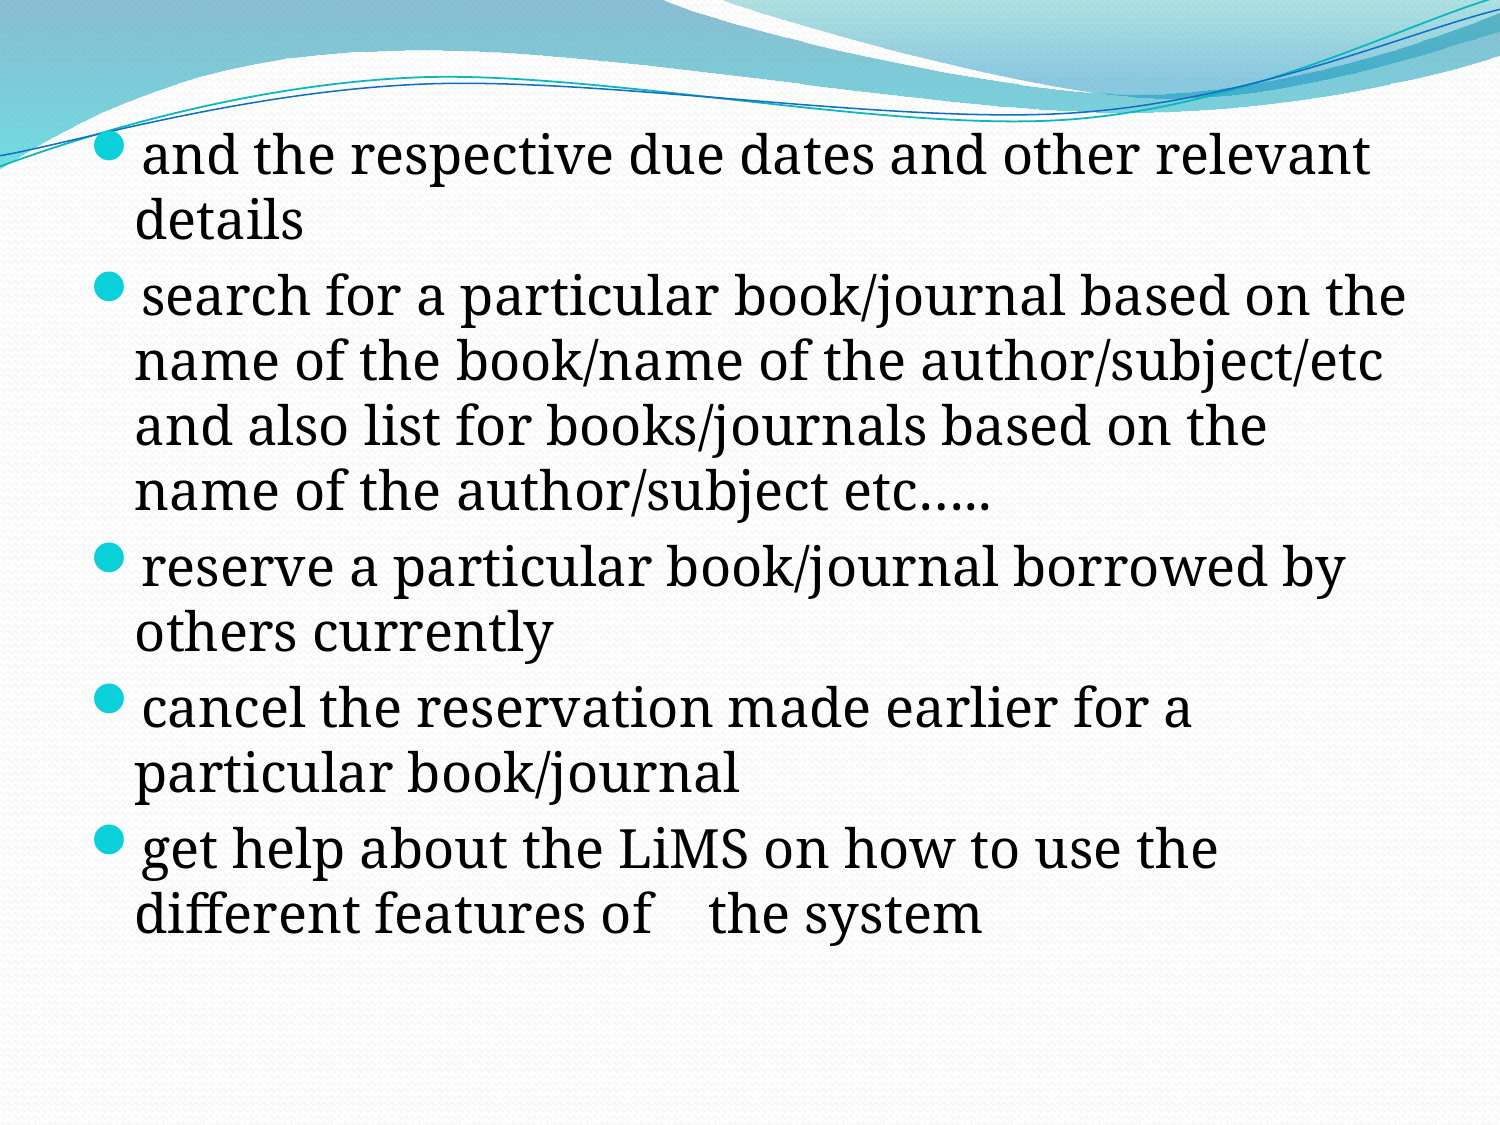

and the respective due dates and other relevant details
search for a particular book/journal based on the name of the book/name of the author/subject/etc  and also list for books/journals based on the name of the author/subject etc…..
reserve a particular book/journal borrowed by others currently
cancel the reservation made earlier for a particular book/journal
get help about the LiMS on how to use the different features of    the system